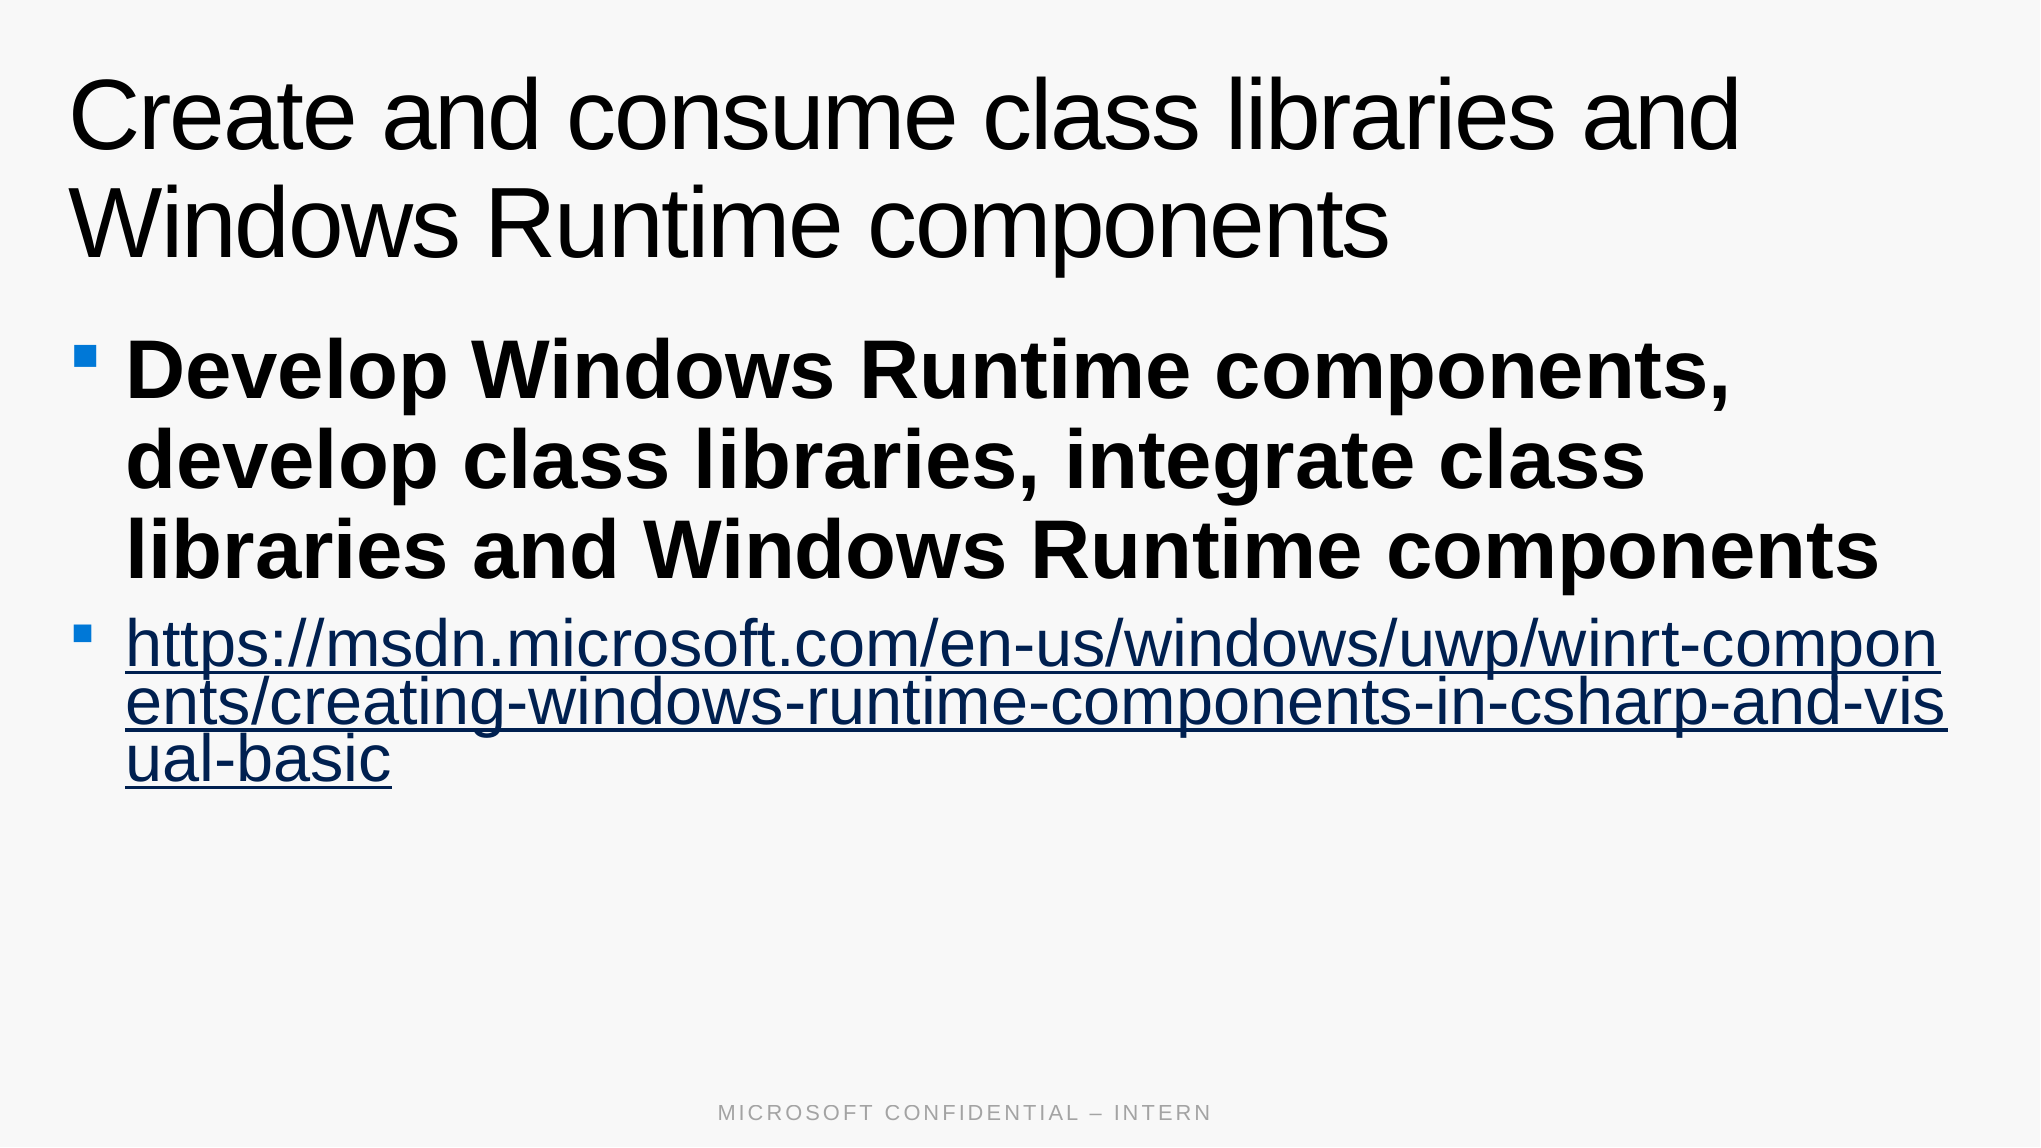

# Create and consume class libraries and Windows Runtime components
Develop Windows Runtime components, develop class libraries, integrate class libraries and Windows Runtime components
https://msdn.microsoft.com/en-us/windows/uwp/winrt-components/creating-windows-runtime-components-in-csharp-and-visual-basic